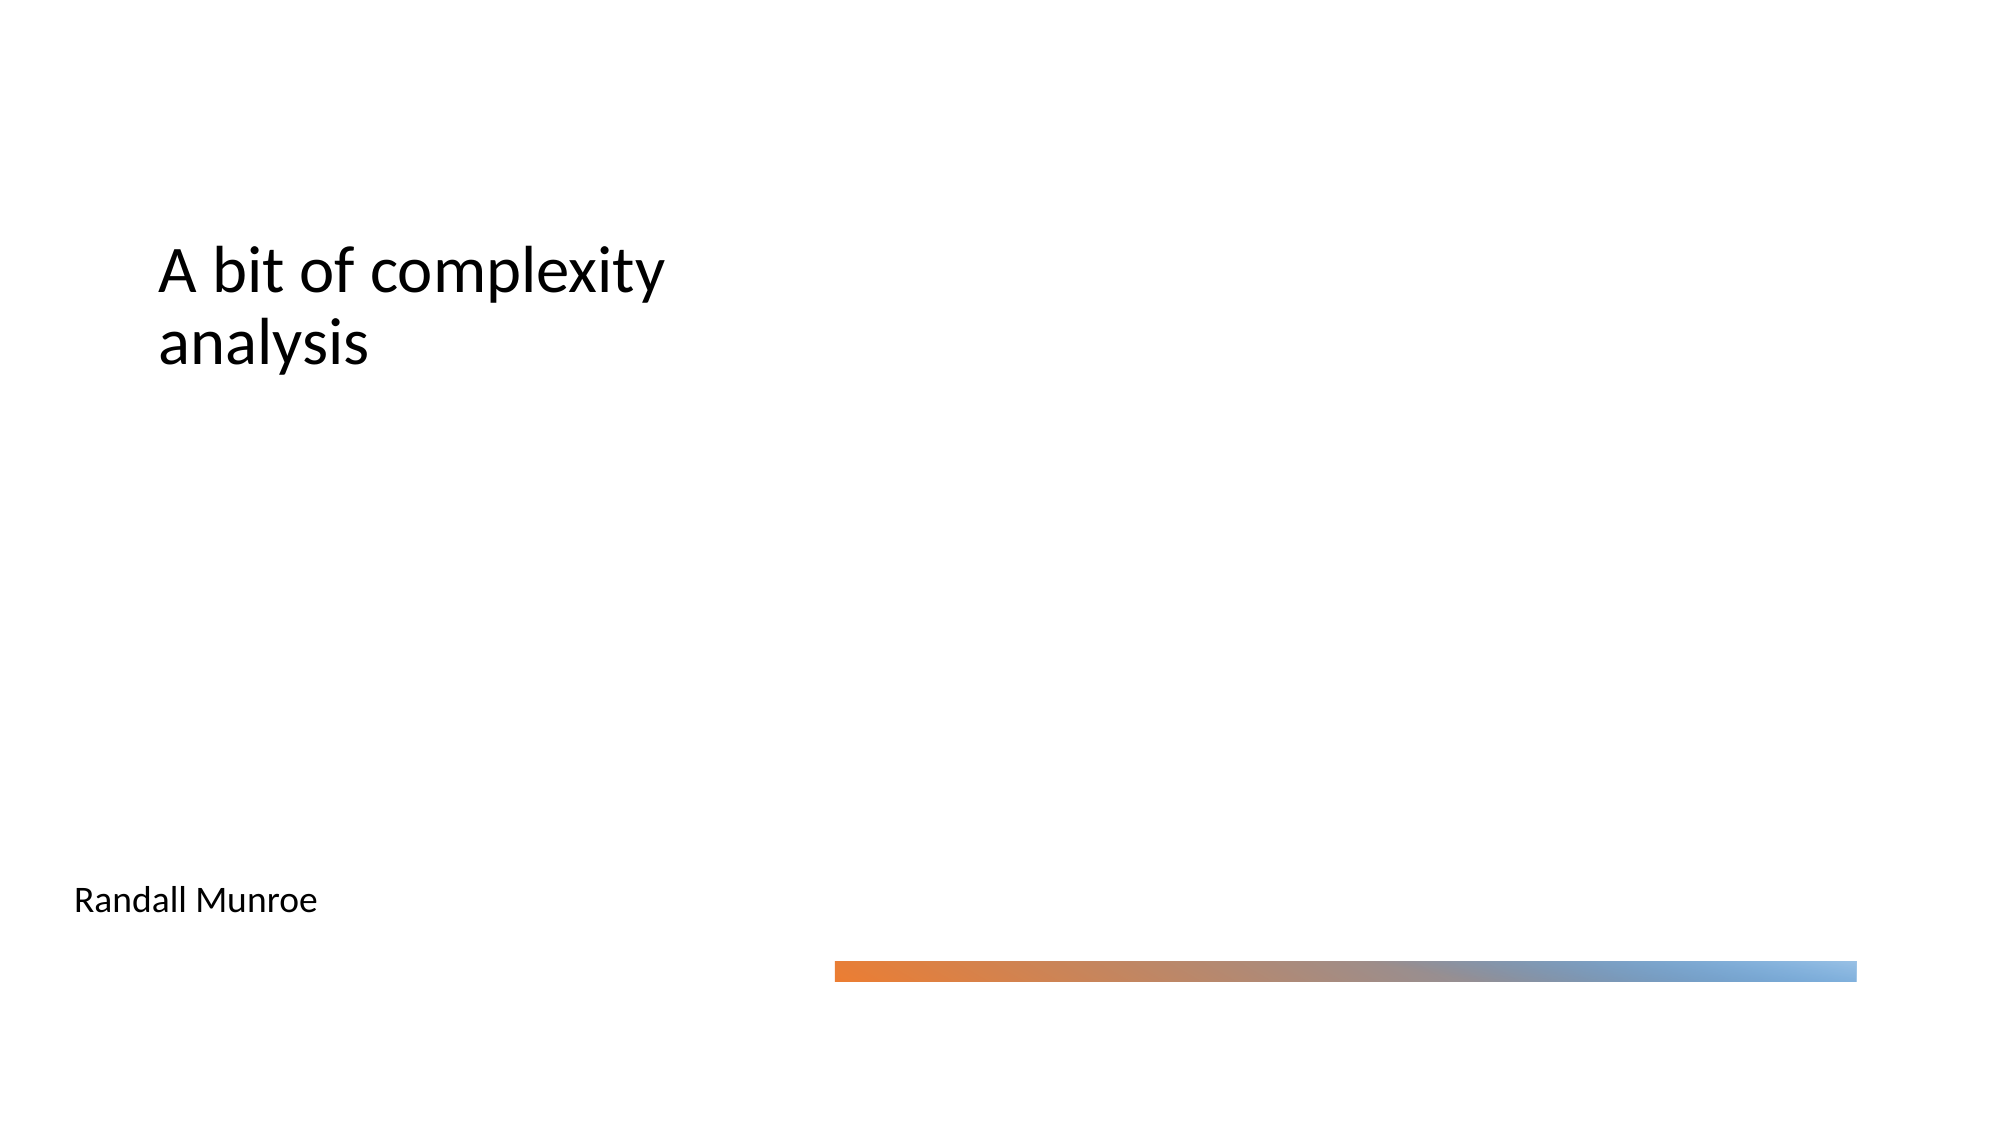

# A bit of complexity analysis

Randall Munroe